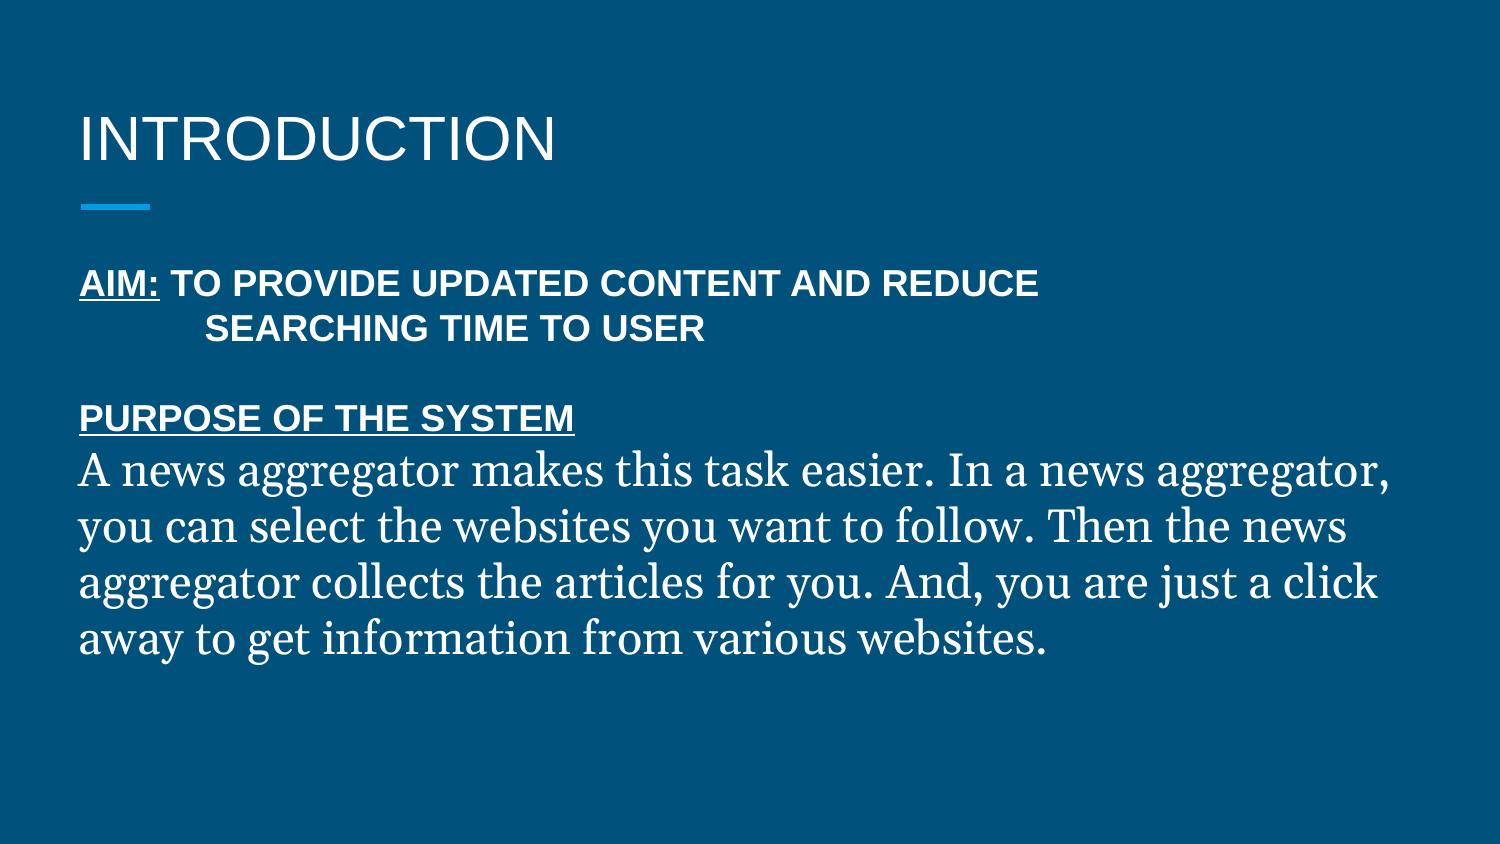

# INTRODUCTION
AIM: TO PROVIDE UPDATED CONTENT AND REDUCE
            SEARCHING TIME TO USER

PURPOSE OF THE SYSTEM
A news aggregator makes this task easier. In a news aggregator, you can select the websites you want to follow. Then the news aggregator collects the articles for you. And, you are just a click away to get information from various websites.